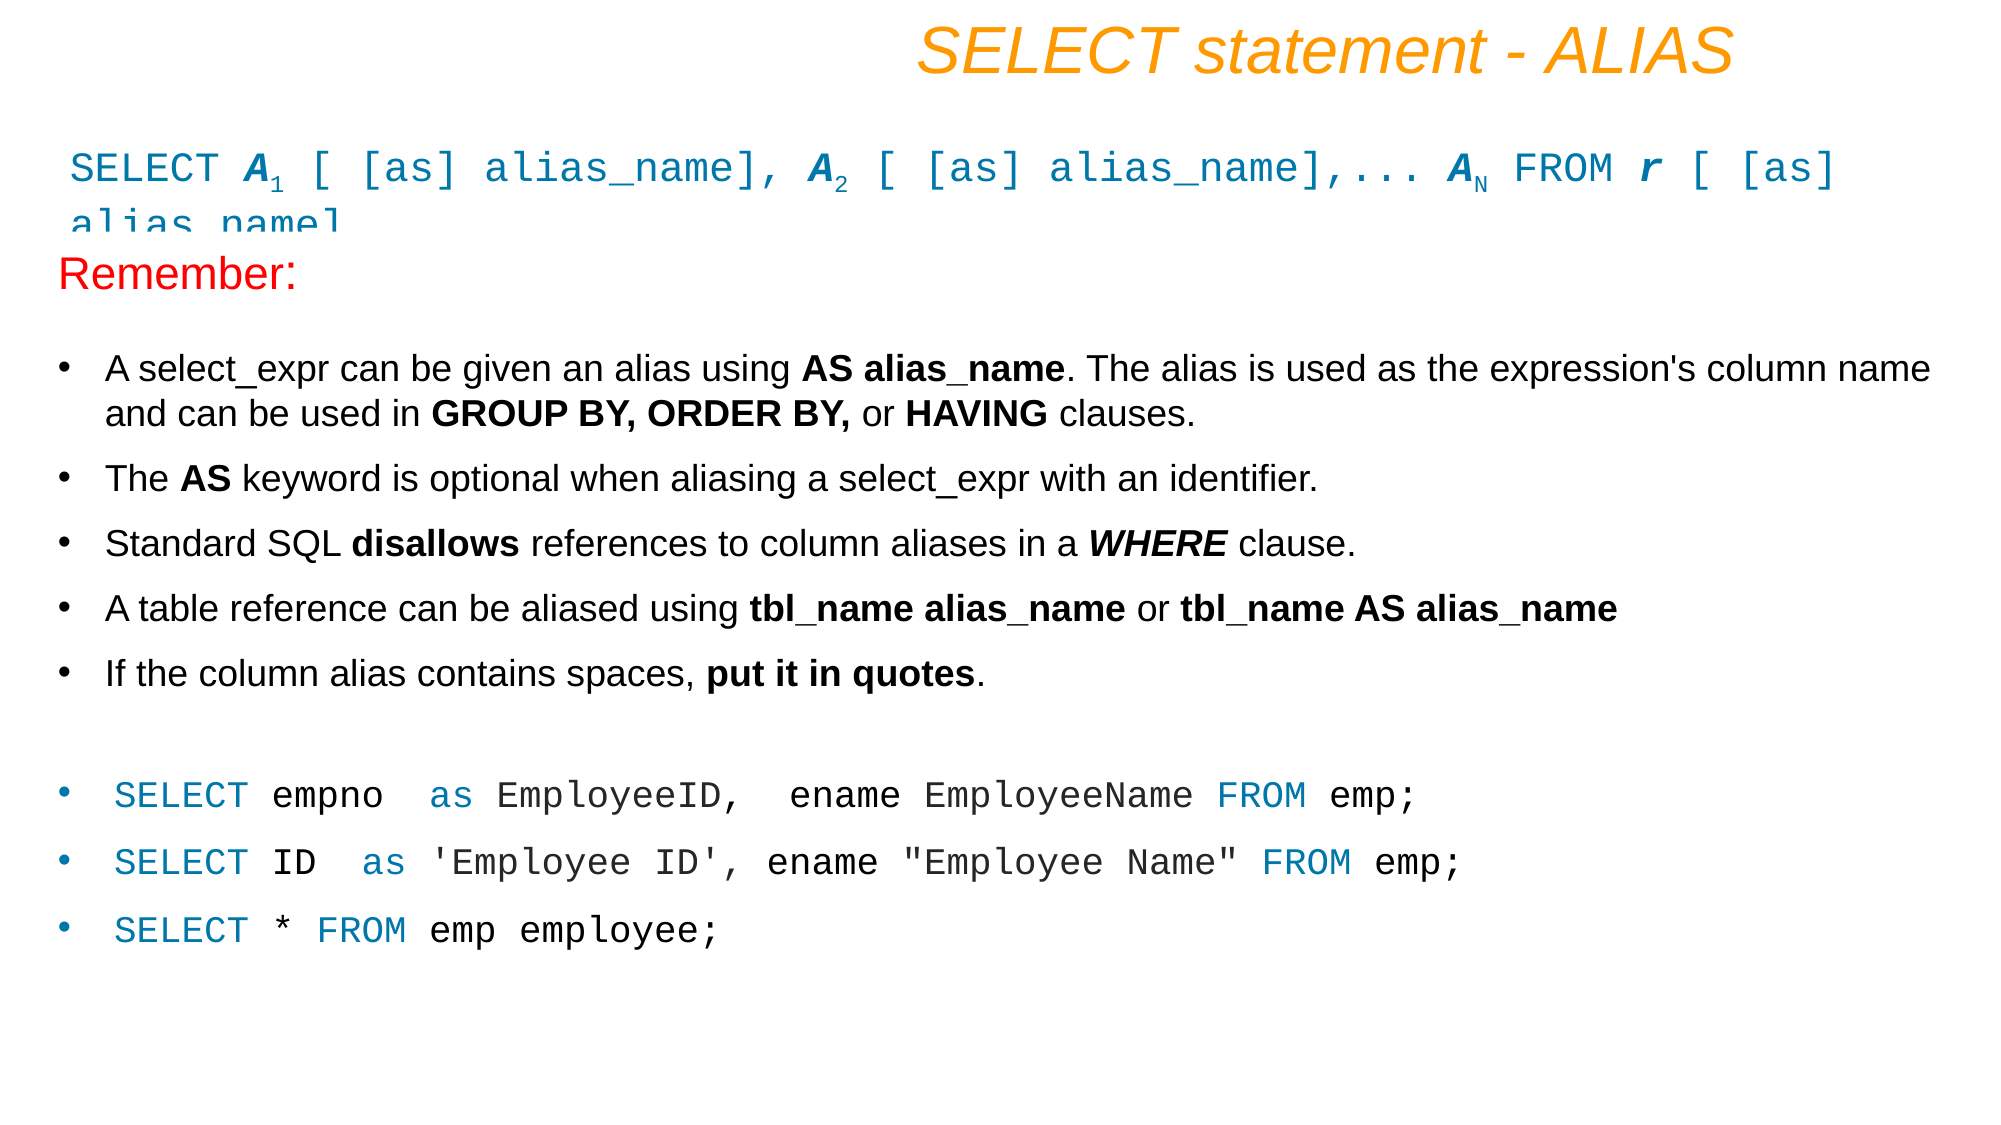

SELECT statement - ALIAS
SELECT A1 [ [as] alias_name], A2 [ [as] alias_name],... AN FROM r [ [as] alias_name]
Remember:

A select_expr can be given an alias using AS alias_name. The alias is used as the expression's column name and can be used in GROUP BY, ORDER BY, or HAVING clauses.

The AS keyword is optional when aliasing a select_expr with an identifier.

Standard SQL disallows references to column aliases in a WHERE clause.

A table reference can be aliased using tbl_name alias_name or tbl_name AS alias_name

If the column alias contains spaces, put it in quotes.
SELECT empno  as EmployeeID,  ename EmployeeName FROM emp;
SELECT ID  as 'Employee ID', ename "Employee Name" FROM emp;
SELECT * FROM emp employee;